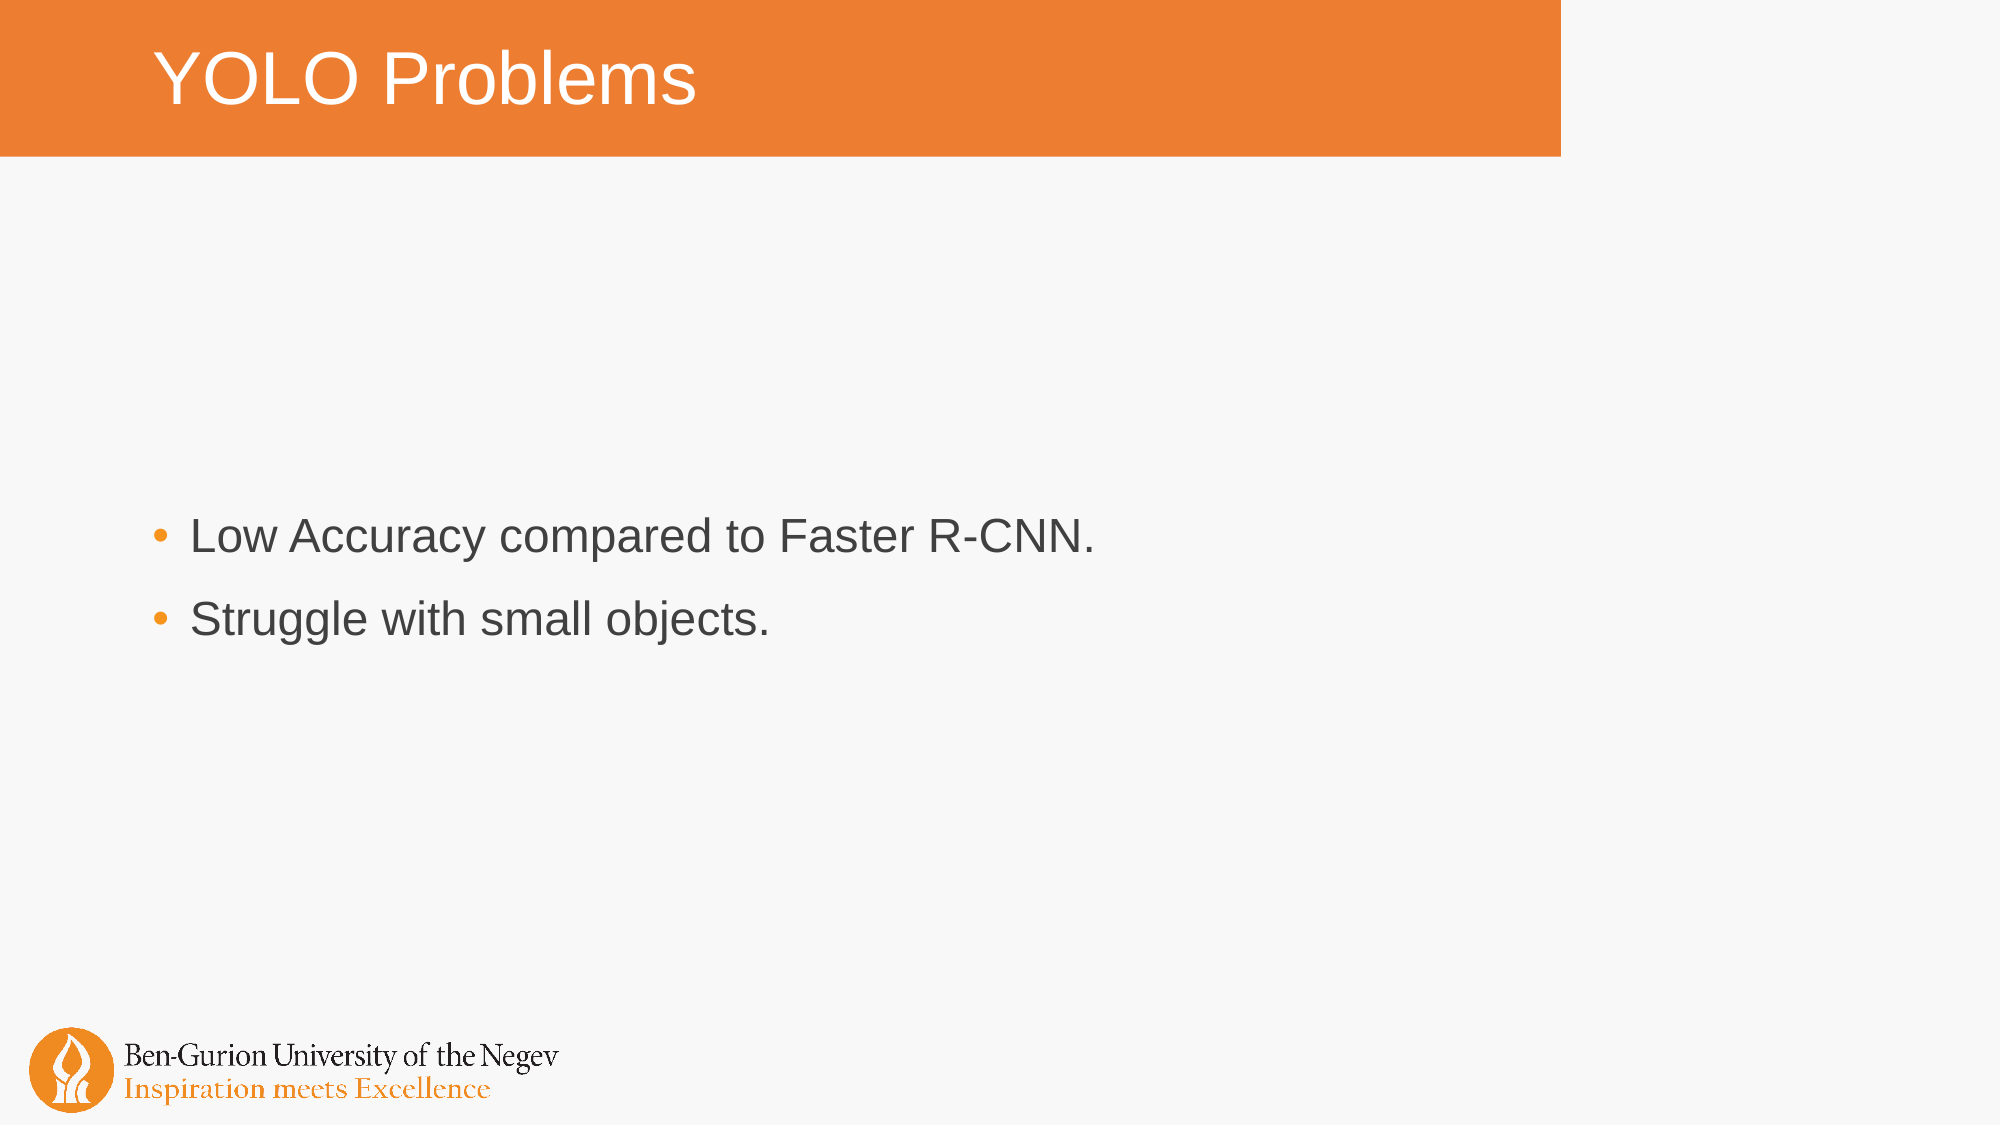

# YOLO Problems
Low Accuracy compared to Faster R-CNN.
Struggle with small objects.